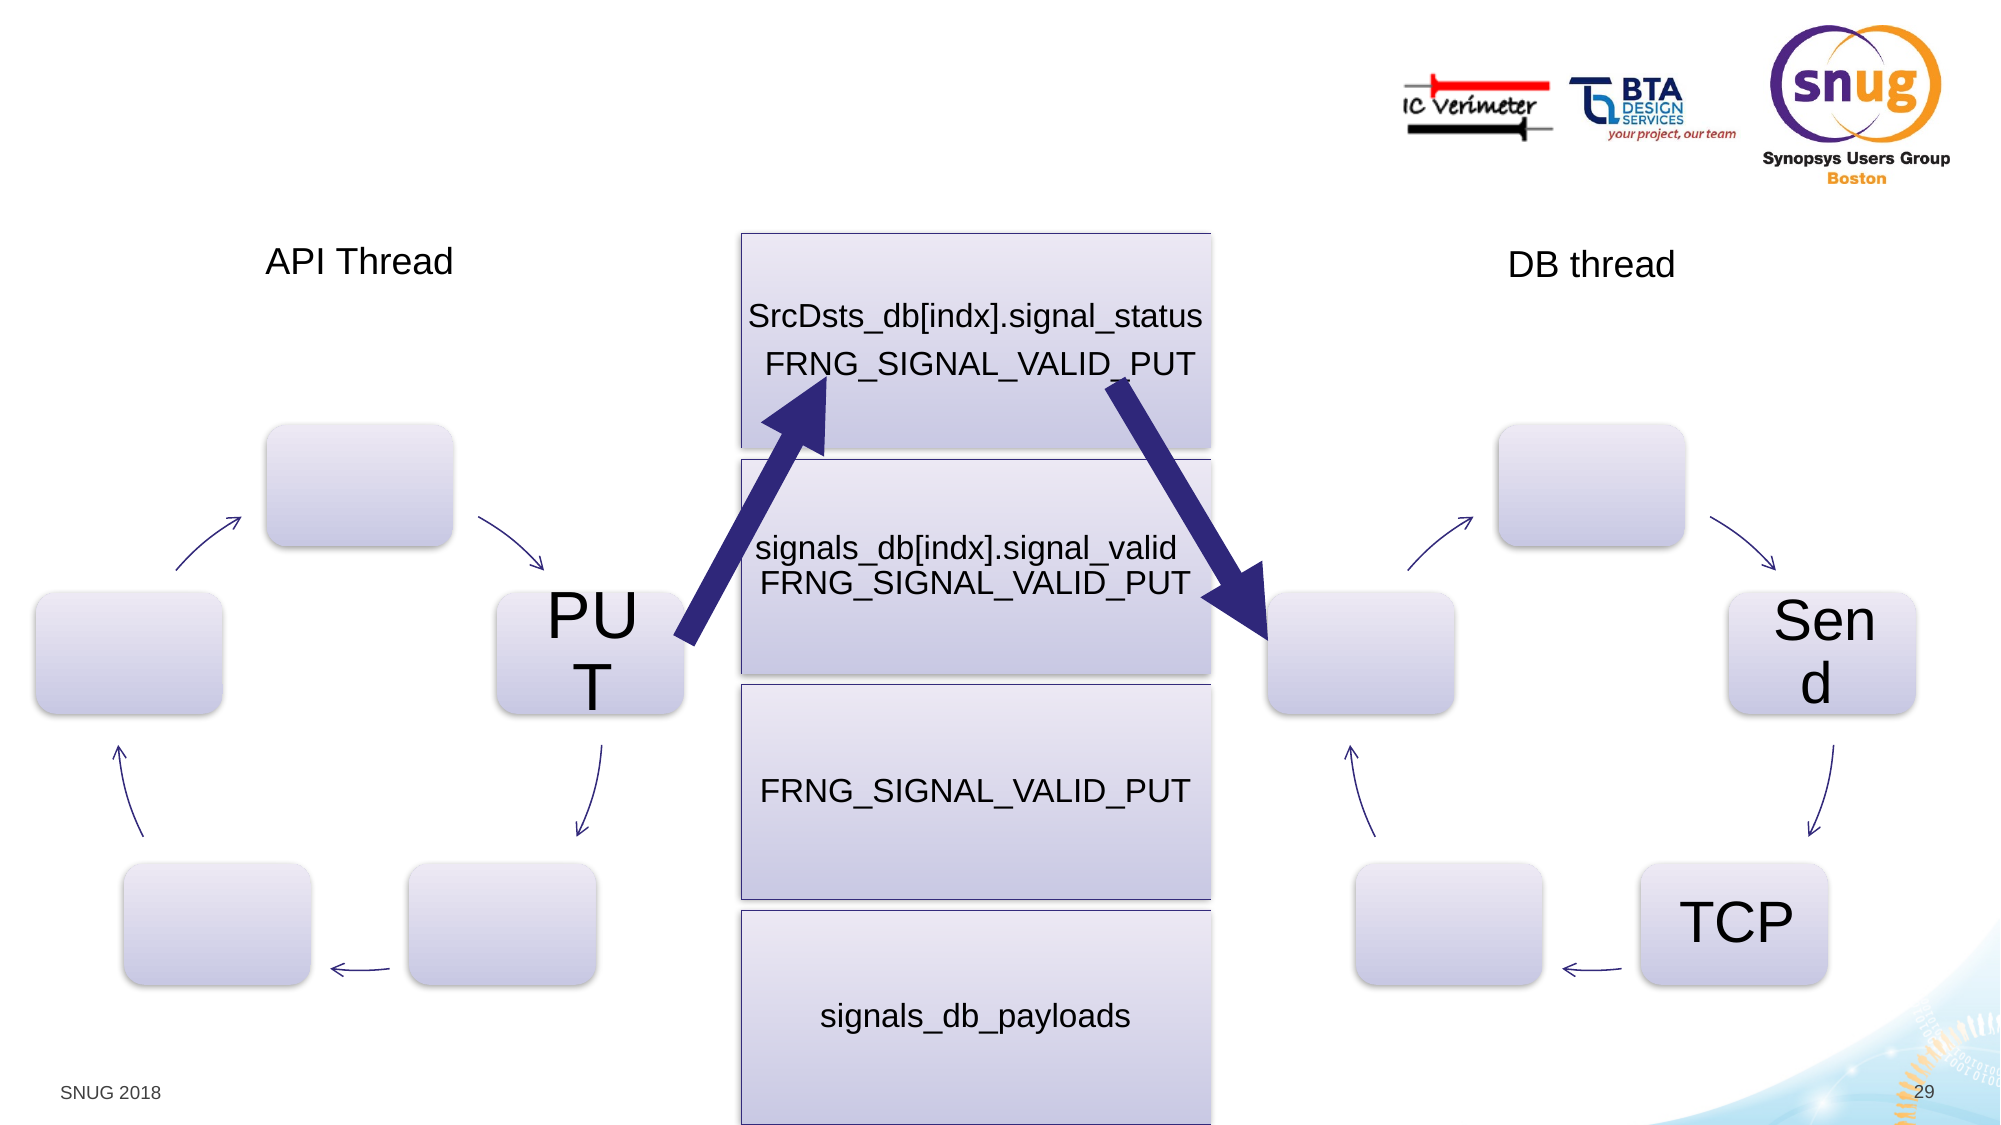

#

API Thread
SrcDsts_db[indx].signal_status
 FRNG_SIGNAL_VALID_PUT
signals_db[indx].signal_valid   FRNG_SIGNAL_VALID_PUT
FRNG_SIGNAL_VALID_PUT
signals_db_payloads
DB thread

PUT

Send
TCP